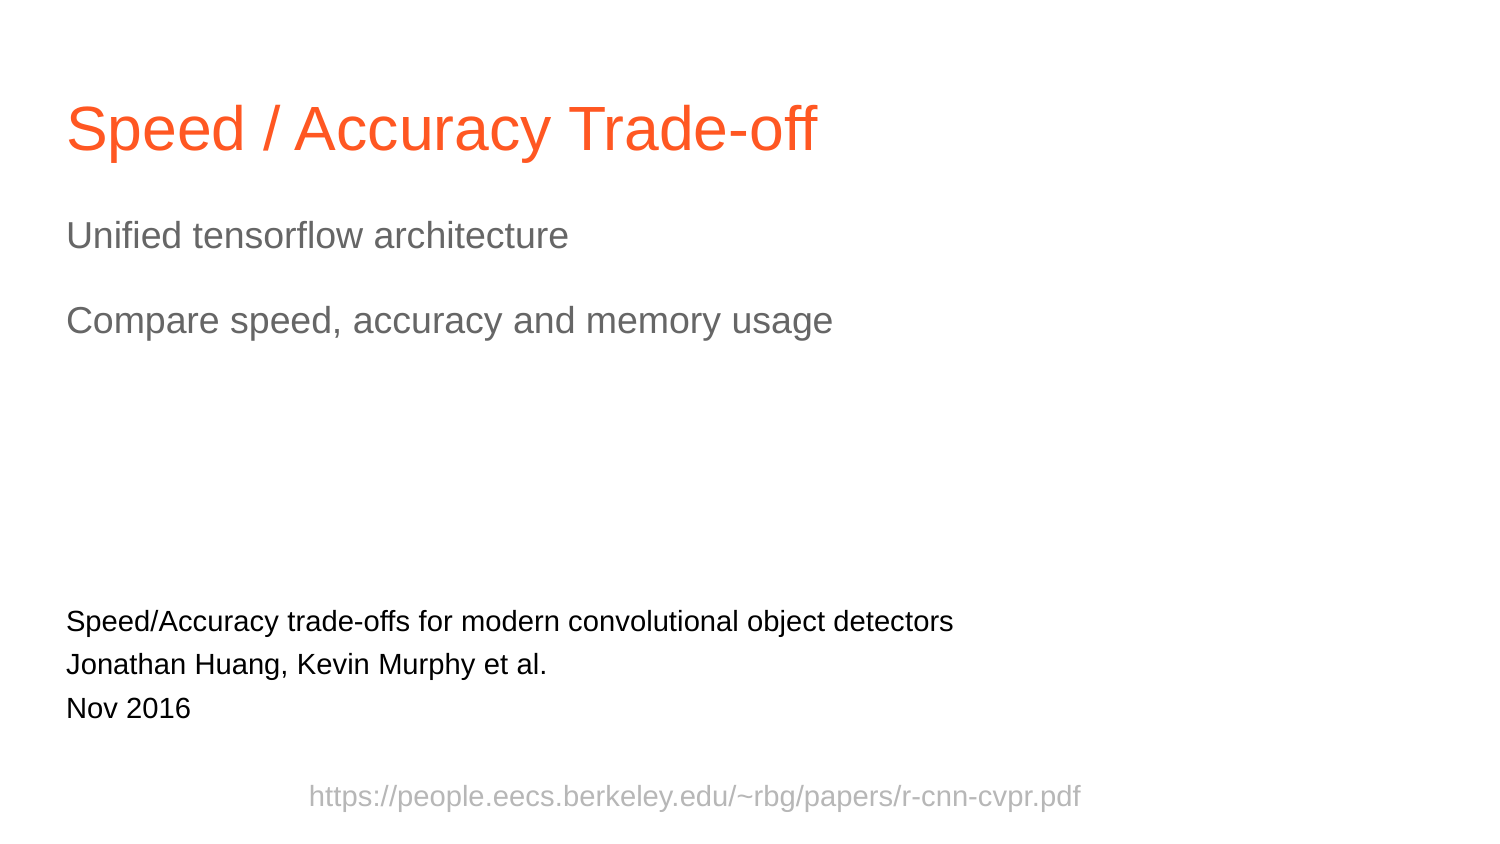

# Speed / Accuracy Trade-off

Unified tensorflow architecture
Compare speed, accuracy and memory usage

Speed/Accuracy trade-offs for modern convolutional object detectors
Jonathan Huang, Kevin Murphy et al.
Nov 2016

https://people.eecs.berkeley.edu/~rbg/papers/r-cnn-cvpr.pdf